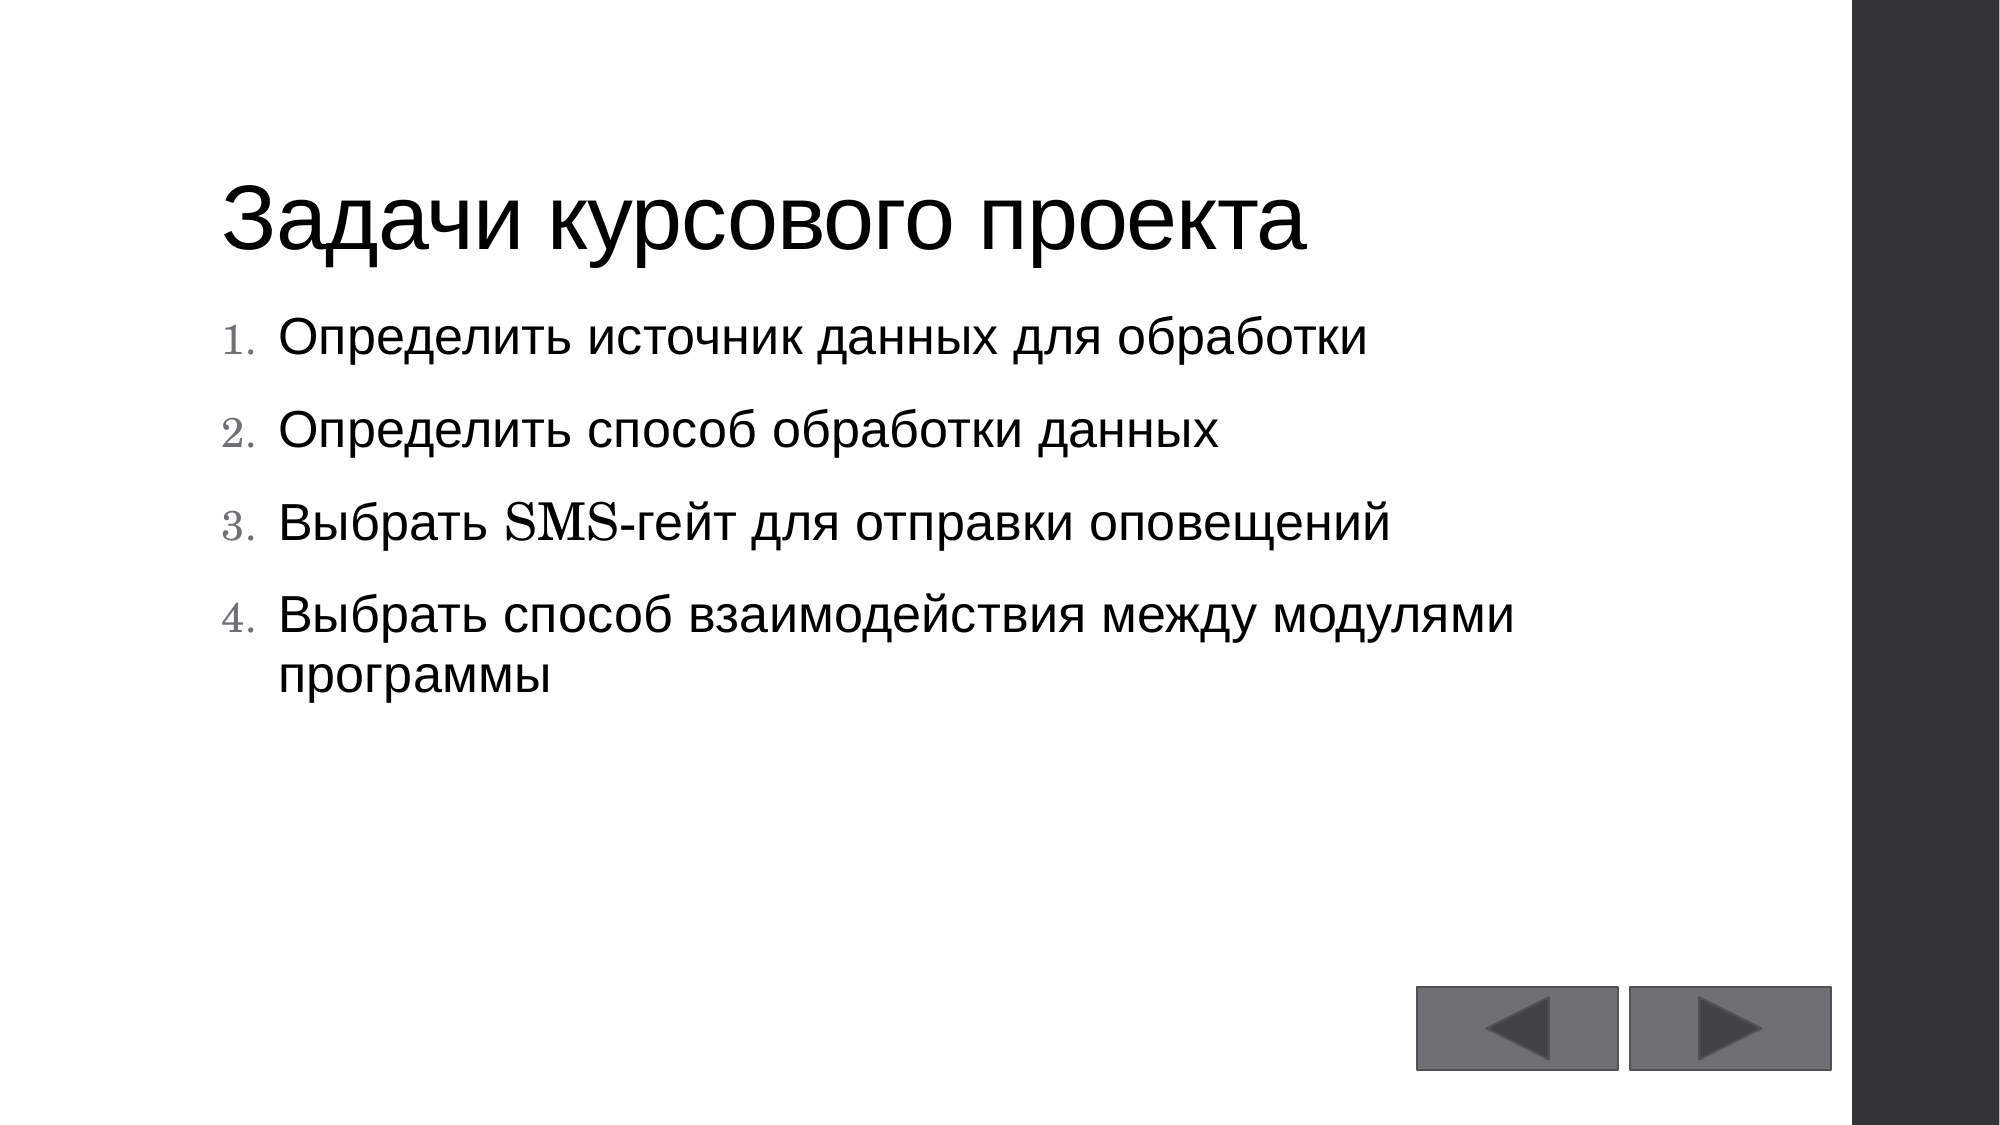

# Задачи курсового проекта
Определить источник данных для обработки
Определить способ обработки данных
Выбрать SMS-гейт для отправки оповещений
Выбрать способ взаимодействия между модулями программы